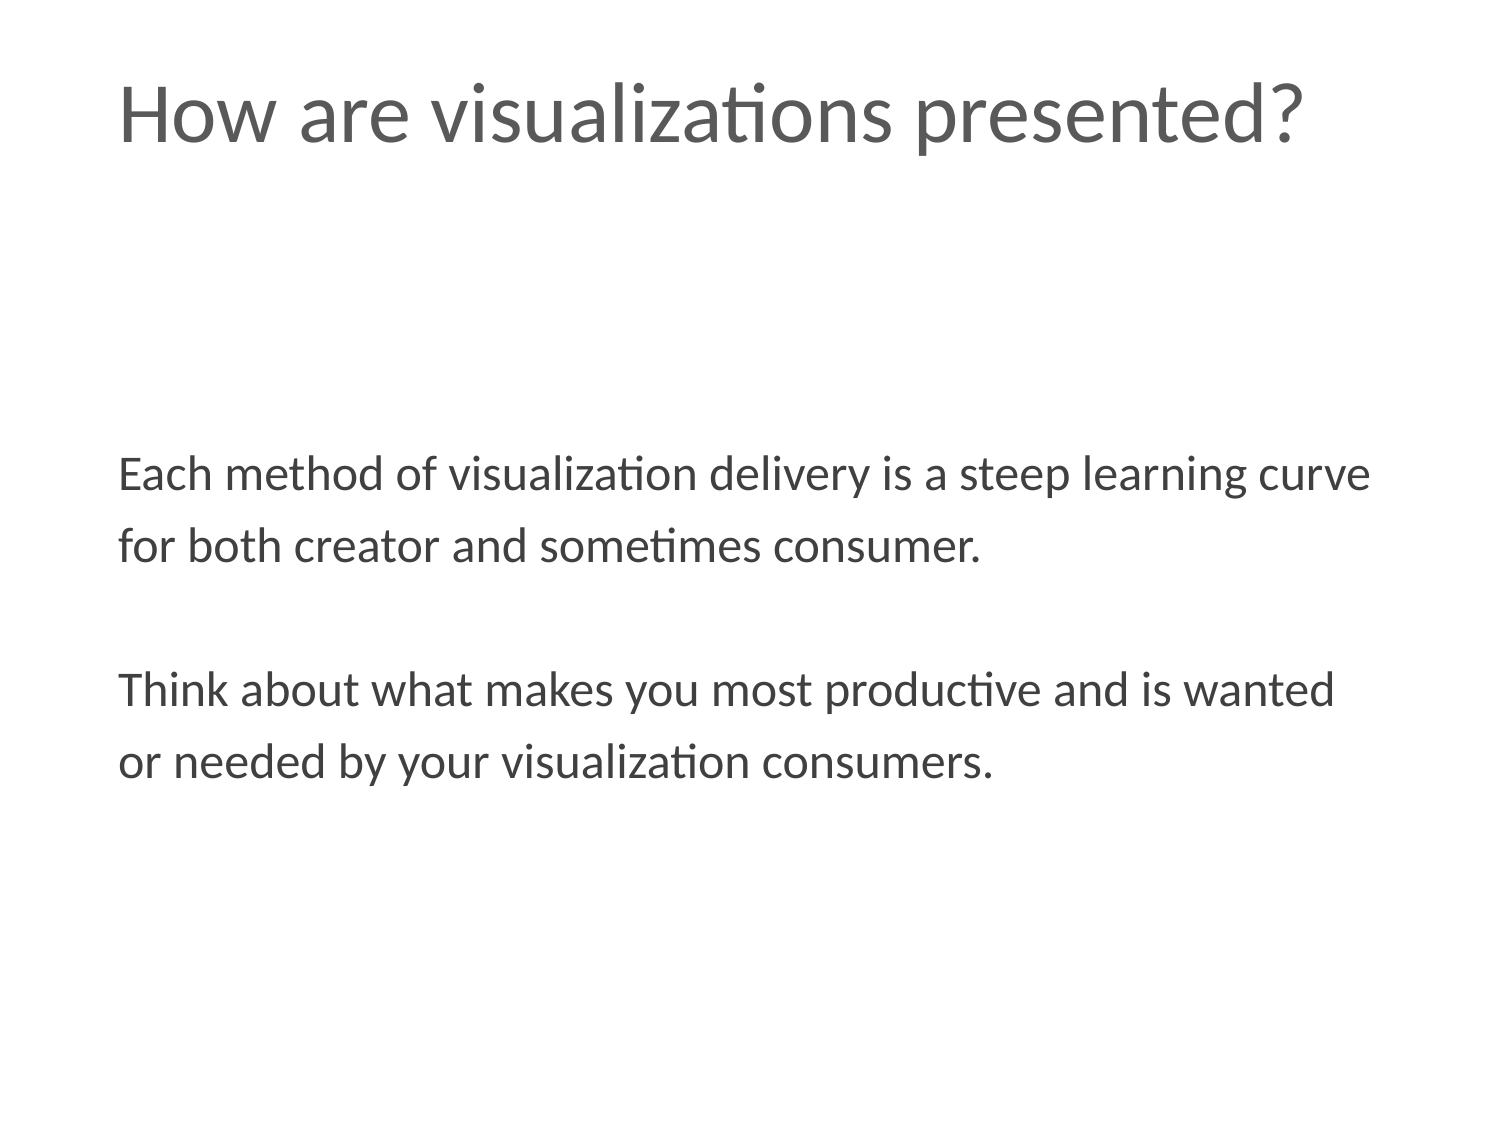

# How are visualizations presented?
Each method of visualization delivery is a steep learning curve for both creator and sometimes consumer.

Think about what makes you most productive and is wanted or needed by your visualization consumers.